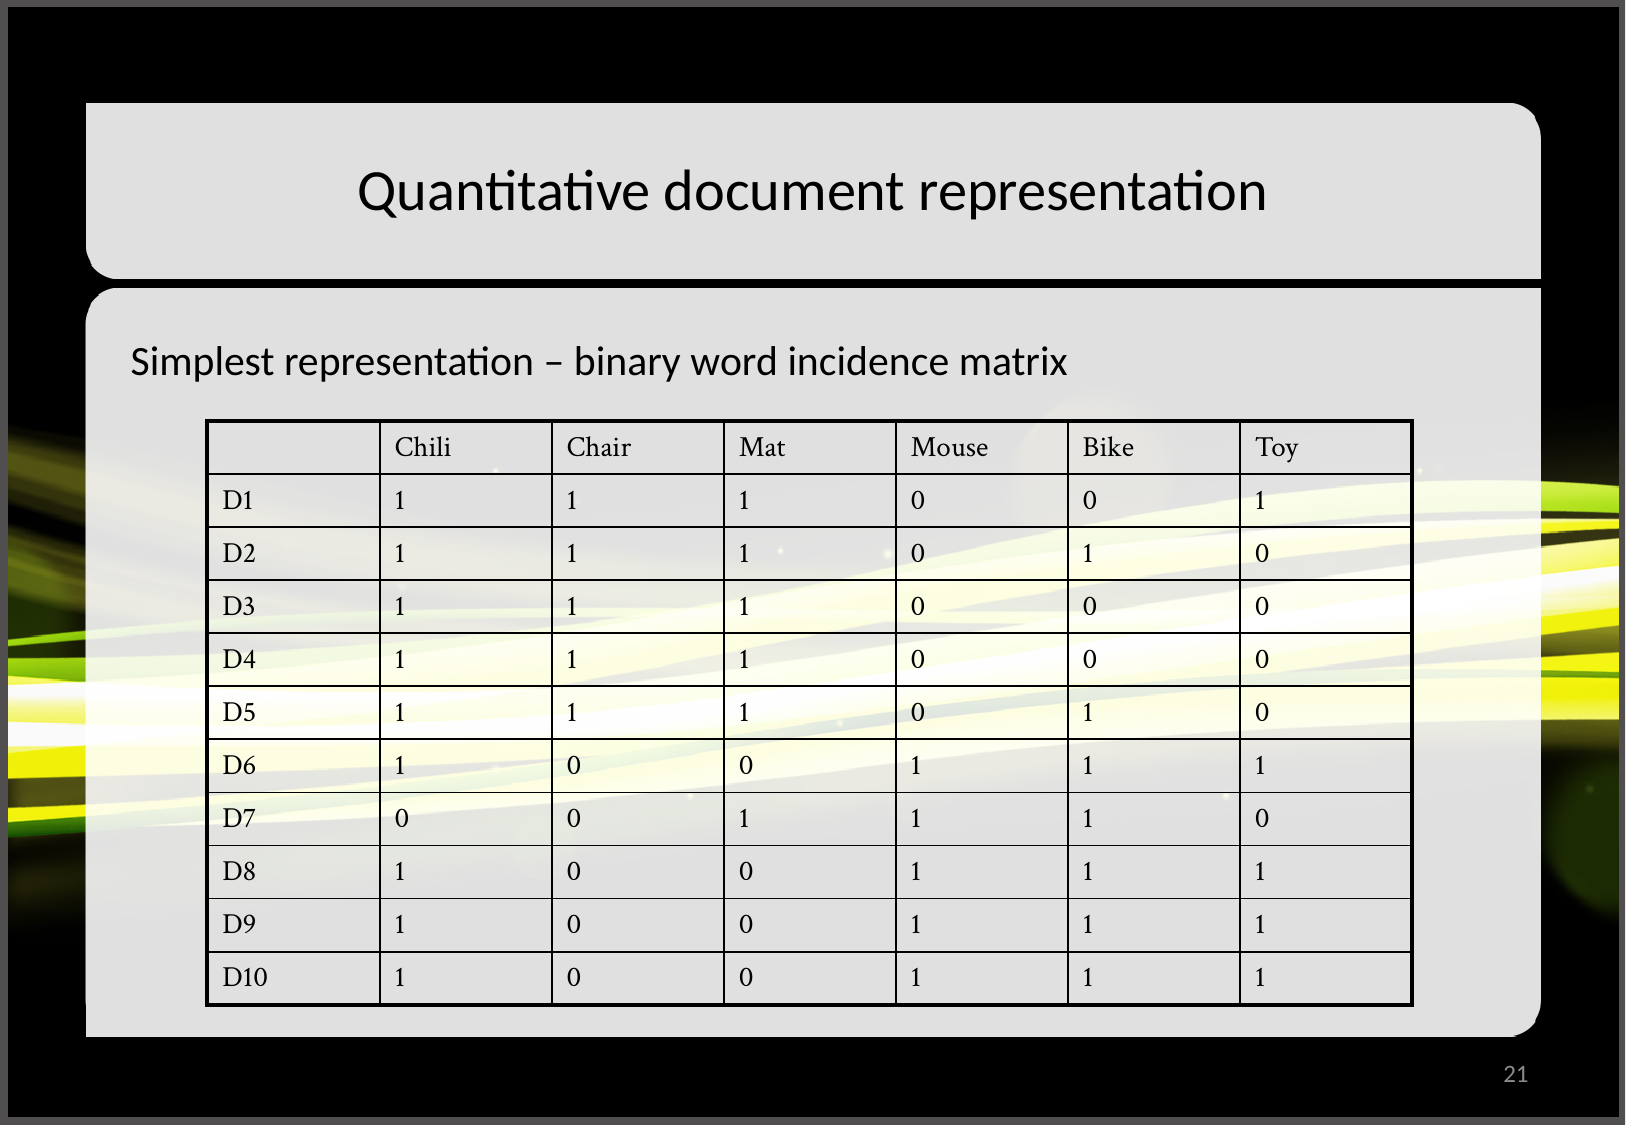

# Quantitative document representation
Simplest representation – binary word incidence matrix
|  | Chili | Chair | Mat | Mouse | Bike | Toy |
| --- | --- | --- | --- | --- | --- | --- |
| D1 | 1 | 1 | 1 | 0 | 0 | 1 |
| D2 | 1 | 1 | 1 | 0 | 1 | 0 |
| D3 | 1 | 1 | 1 | 0 | 0 | 0 |
| D4 | 1 | 1 | 1 | 0 | 0 | 0 |
| D5 | 1 | 1 | 1 | 0 | 1 | 0 |
| D6 | 1 | 0 | 0 | 1 | 1 | 1 |
| D7 | 0 | 0 | 1 | 1 | 1 | 0 |
| D8 | 1 | 0 | 0 | 1 | 1 | 1 |
| D9 | 1 | 0 | 0 | 1 | 1 | 1 |
| D10 | 1 | 0 | 0 | 1 | 1 | 1 |
21